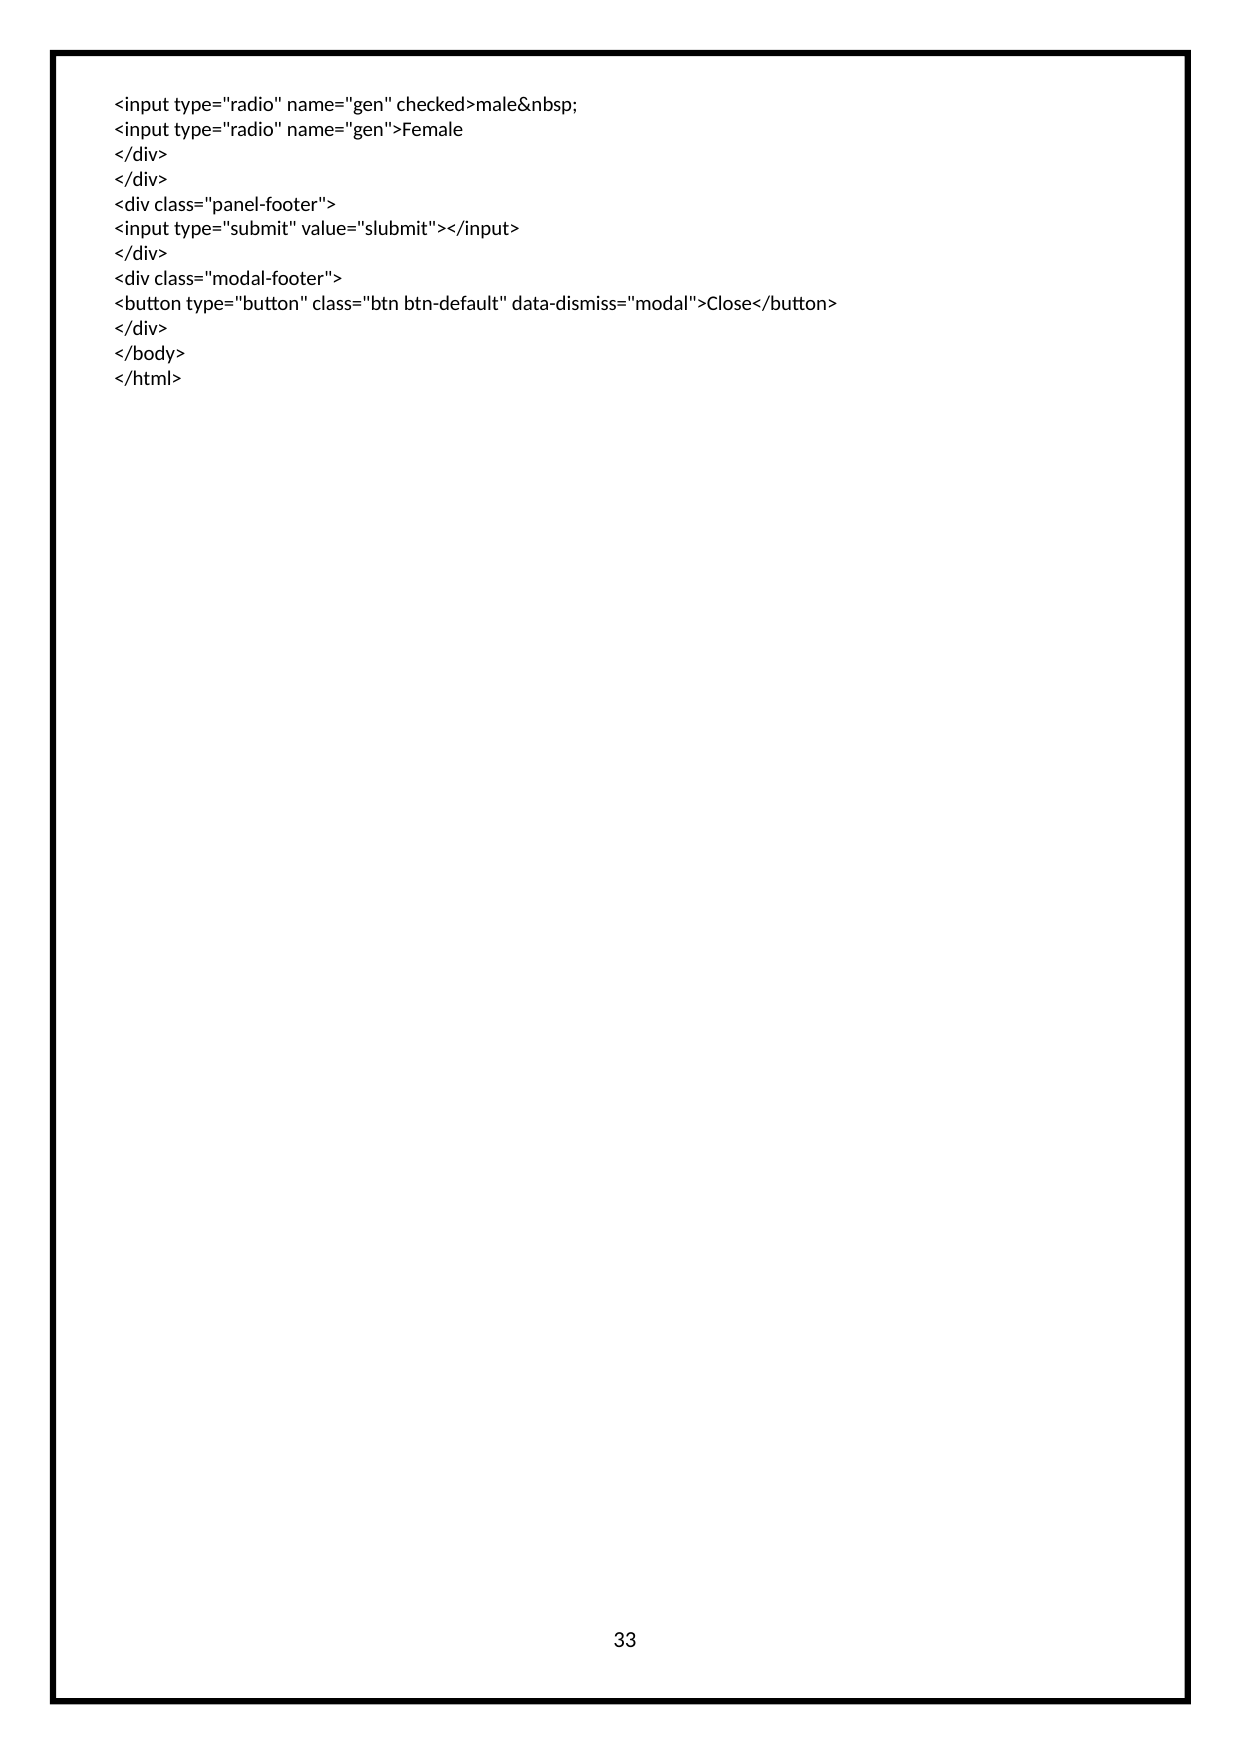

<input type="radio" name="gen" checked>male&nbsp;
<input type="radio" name="gen">Female
</div>
</div>
<div class="panel-footer">
<input type="submit" value="slubmit"></input>
</div>
<div class="modal-footer">
<button type="button" class="btn btn-default" data-dismiss="modal">Close</button>
</div>
</body>
</html>
33